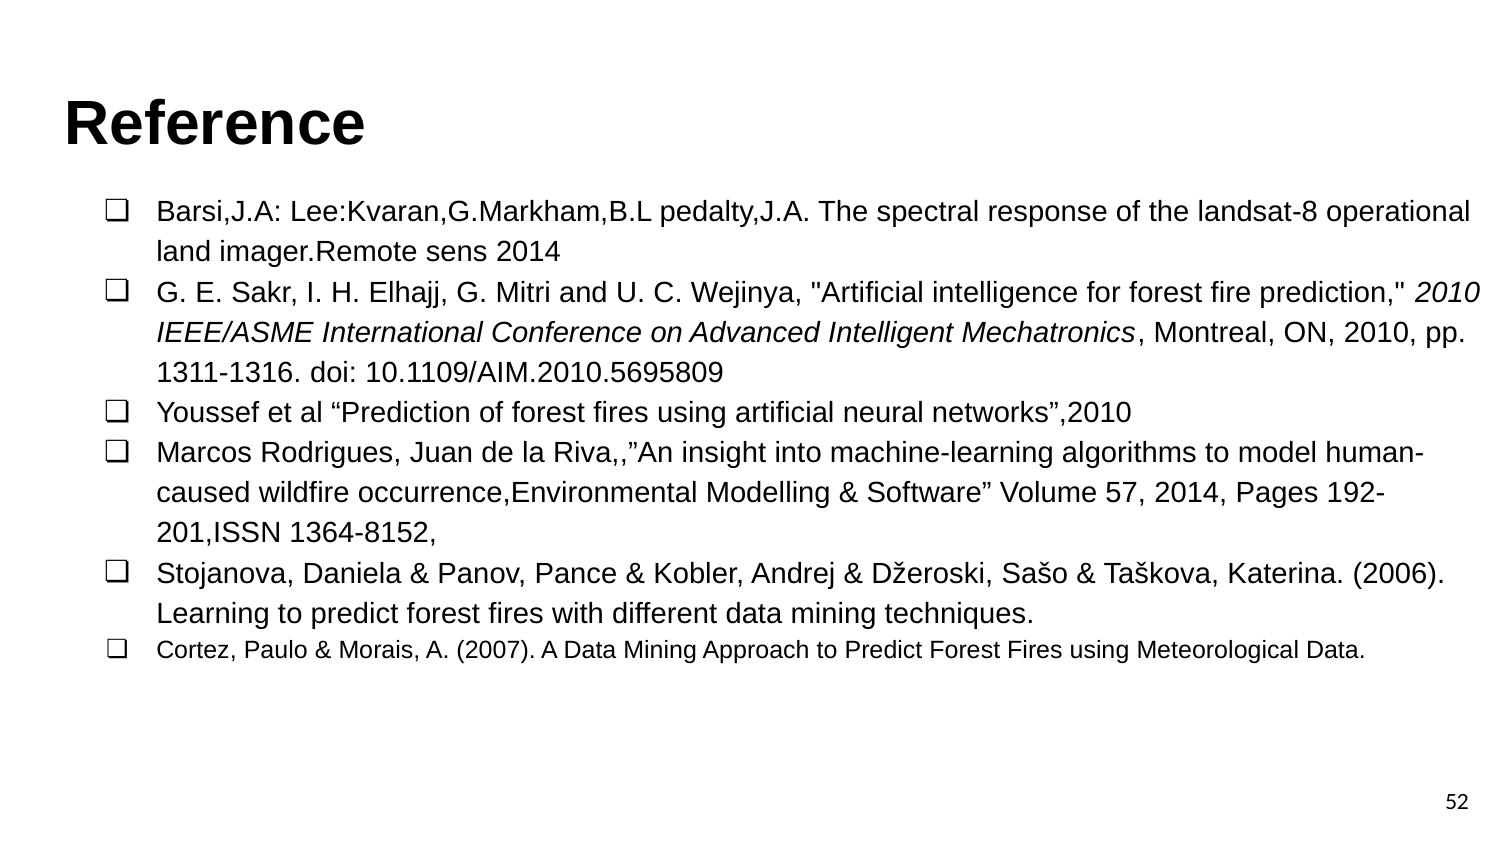

# Reference
Barsi,J.A: Lee:Kvaran,G.Markham,B.L pedalty,J.A. The spectral response of the landsat-8 operational land imager.Remote sens 2014
G. E. Sakr, I. H. Elhajj, G. Mitri and U. C. Wejinya, "Artificial intelligence for forest fire prediction," 2010 IEEE/ASME International Conference on Advanced Intelligent Mechatronics, Montreal, ON, 2010, pp. 1311-1316. doi: 10.1109/AIM.2010.5695809
Youssef et al “Prediction of forest fires using artificial neural networks”,2010
Marcos Rodrigues, Juan de la Riva,,”An insight into machine-learning algorithms to model human-caused wildfire occurrence,Environmental Modelling & Software” Volume 57, 2014, Pages 192-201,ISSN 1364-8152,
Stojanova, Daniela & Panov, Pance & Kobler, Andrej & Džeroski, Sašo & Taškova, Katerina. (2006). Learning to predict forest fires with different data mining techniques.
Cortez, Paulo & Morais, A. (2007). A Data Mining Approach to Predict Forest Fires using Meteorological Data.
52